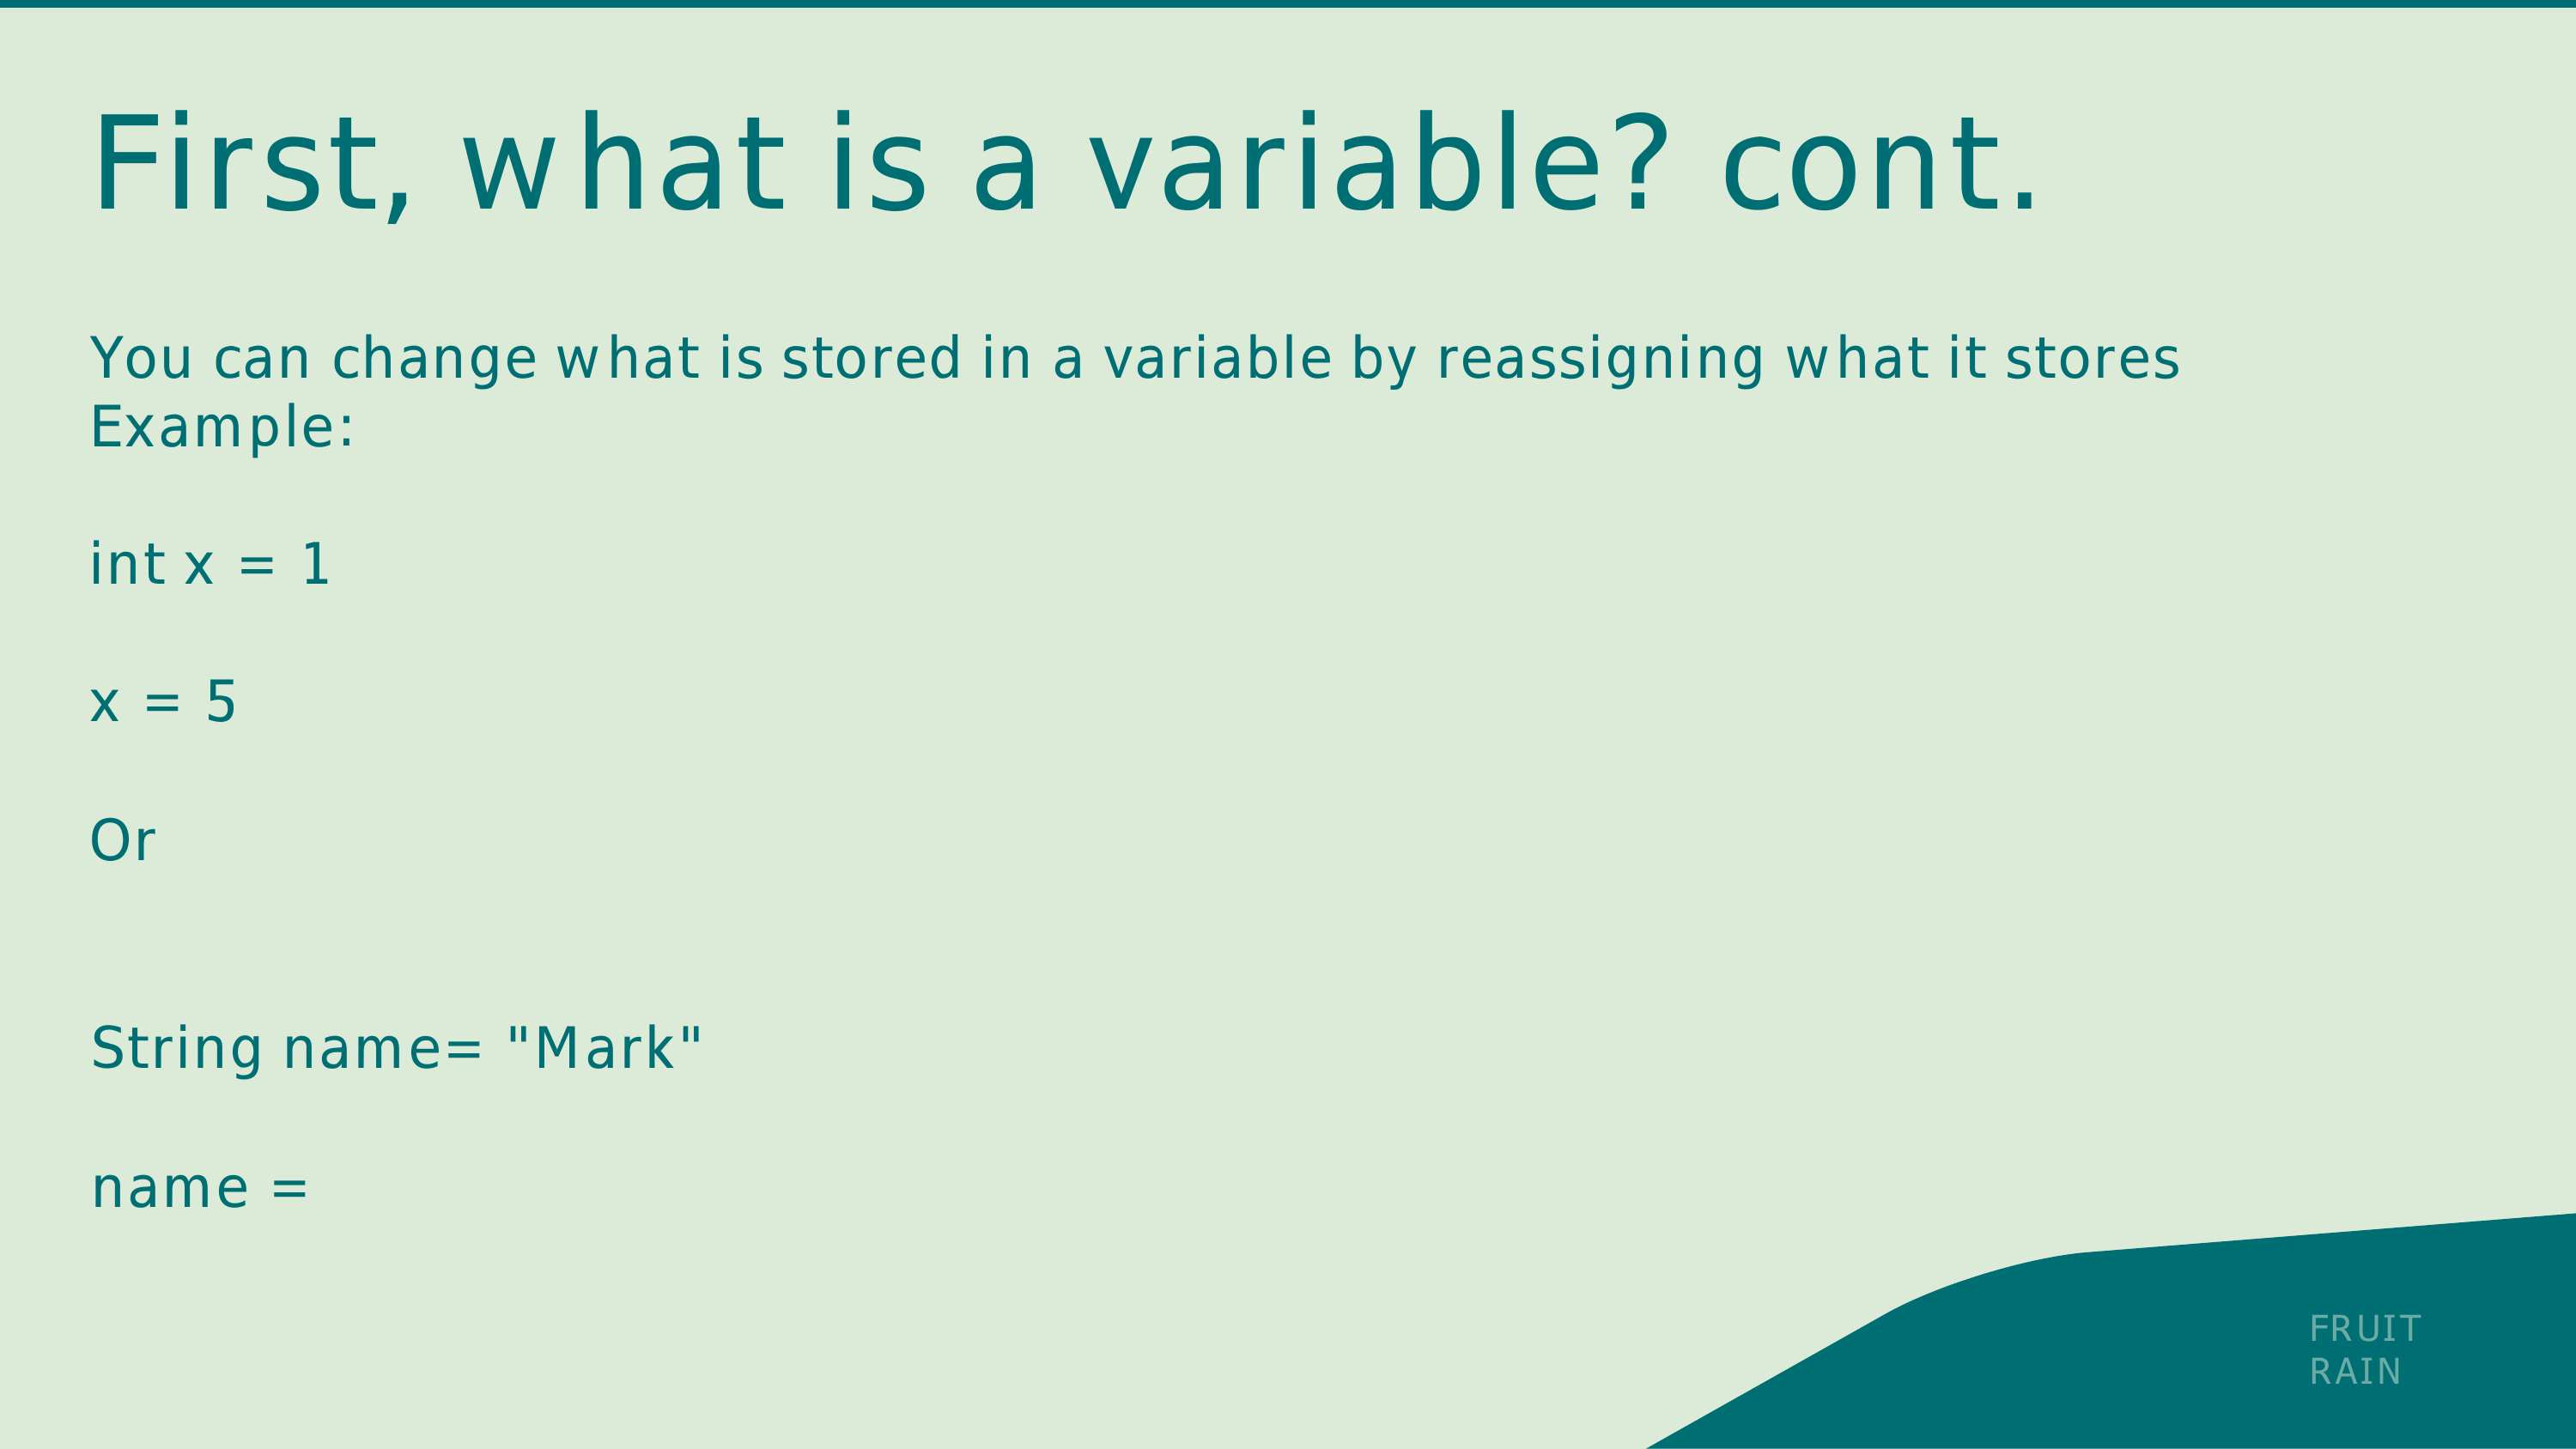

# First, what is a variable? cont.
You can change what is stored in a variable by reassigning what it stores Example:

int x = 1

x = 5

Or

String name= "Mark"  name =
FRUIT RAIN